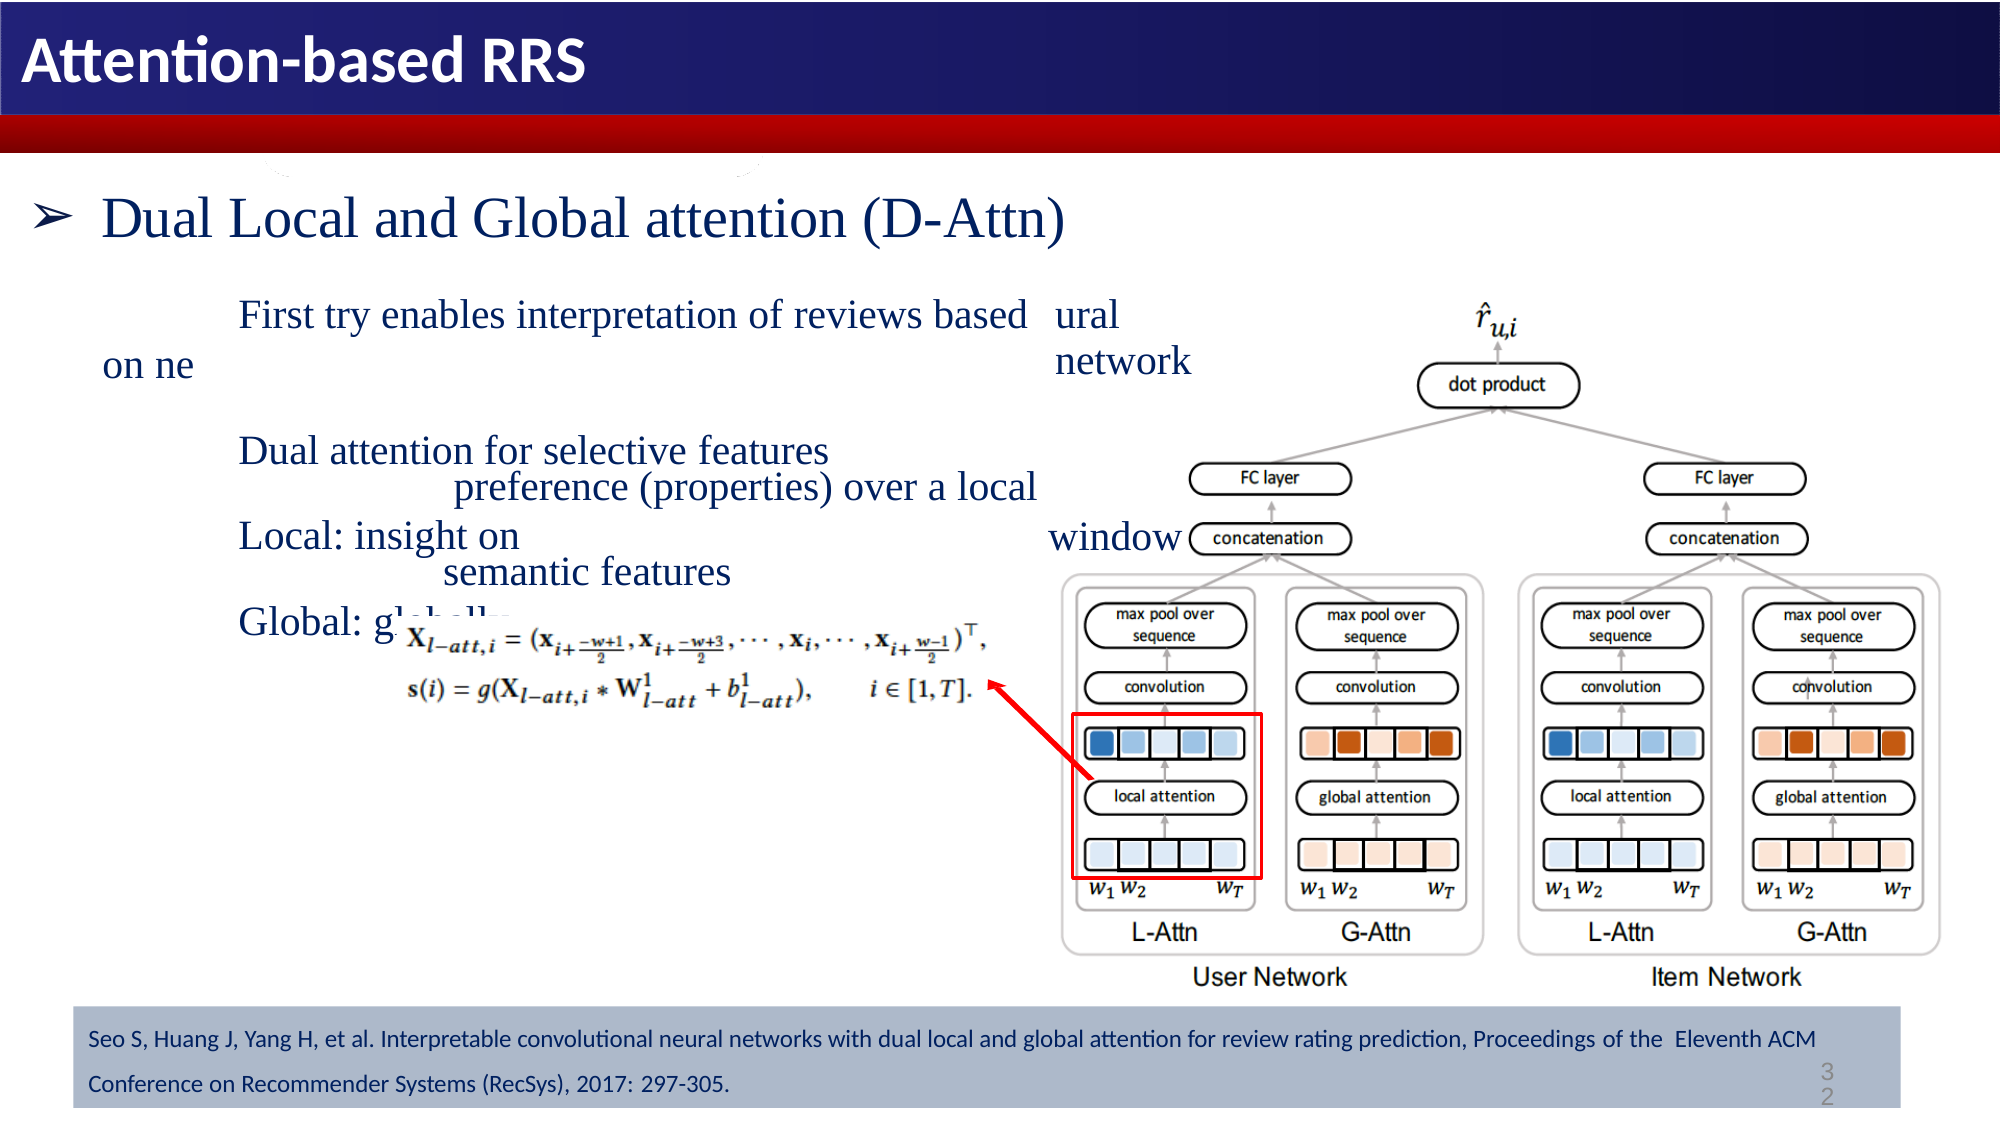

# Attention-based RRS
Dual Local and Global attention (D-Attn)
	First try enables interpretation of reviews based on ne
	Dual attention for selective features
	Local: insight on
	Global: globally
ural network

window

preference (properties) over a local
semantic features

Seo S, Huang J, Yang H, et al. Interpretable convolutional neural networks with dual local and global attention for review rating prediction, Proceedings of the  Eleventh ACM
Conference on Recommender Systems (RecSys), 2017: 297-305.
32